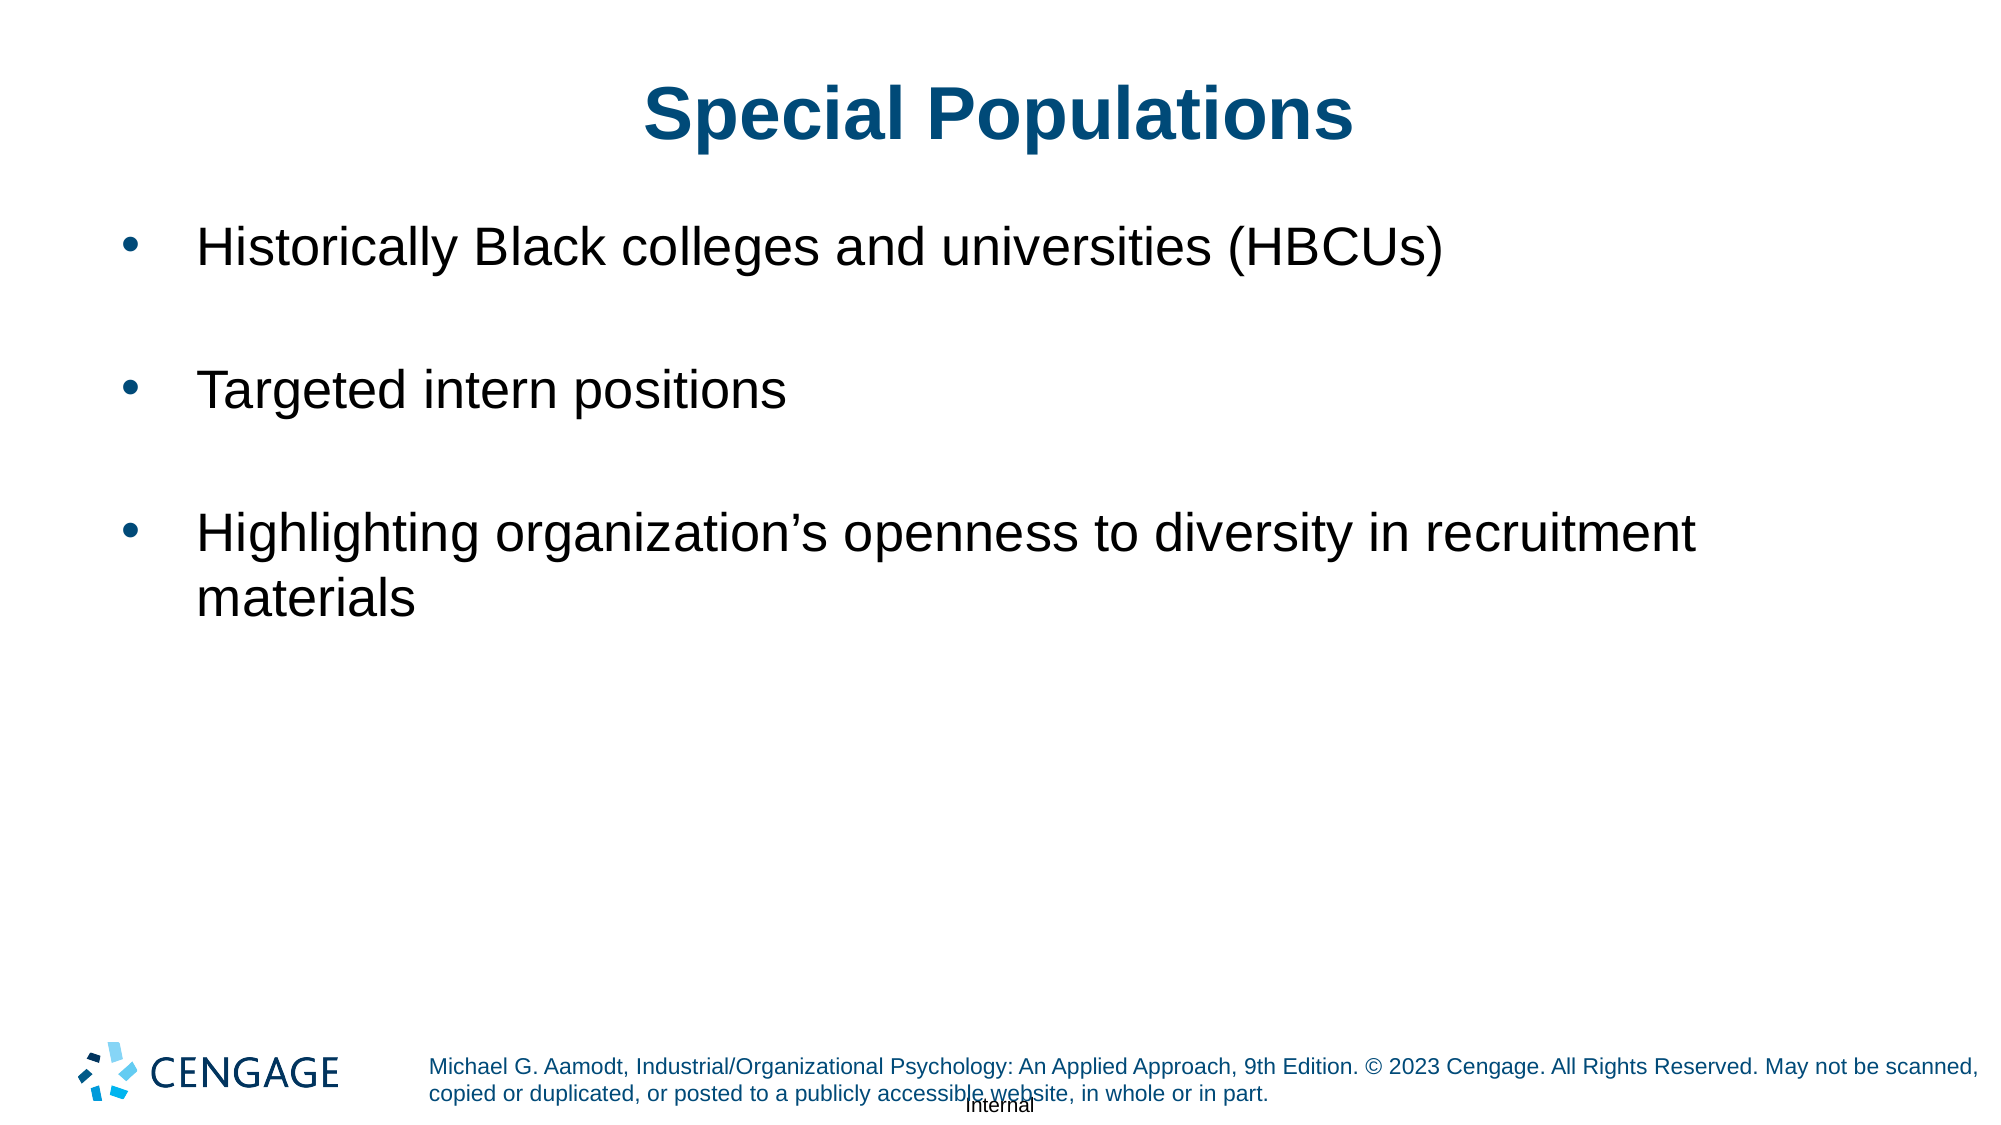

# Special Populations
Historically Black colleges and universities (HBCUs)
Targeted intern positions
Highlighting organization’s openness to diversity in recruitment materials